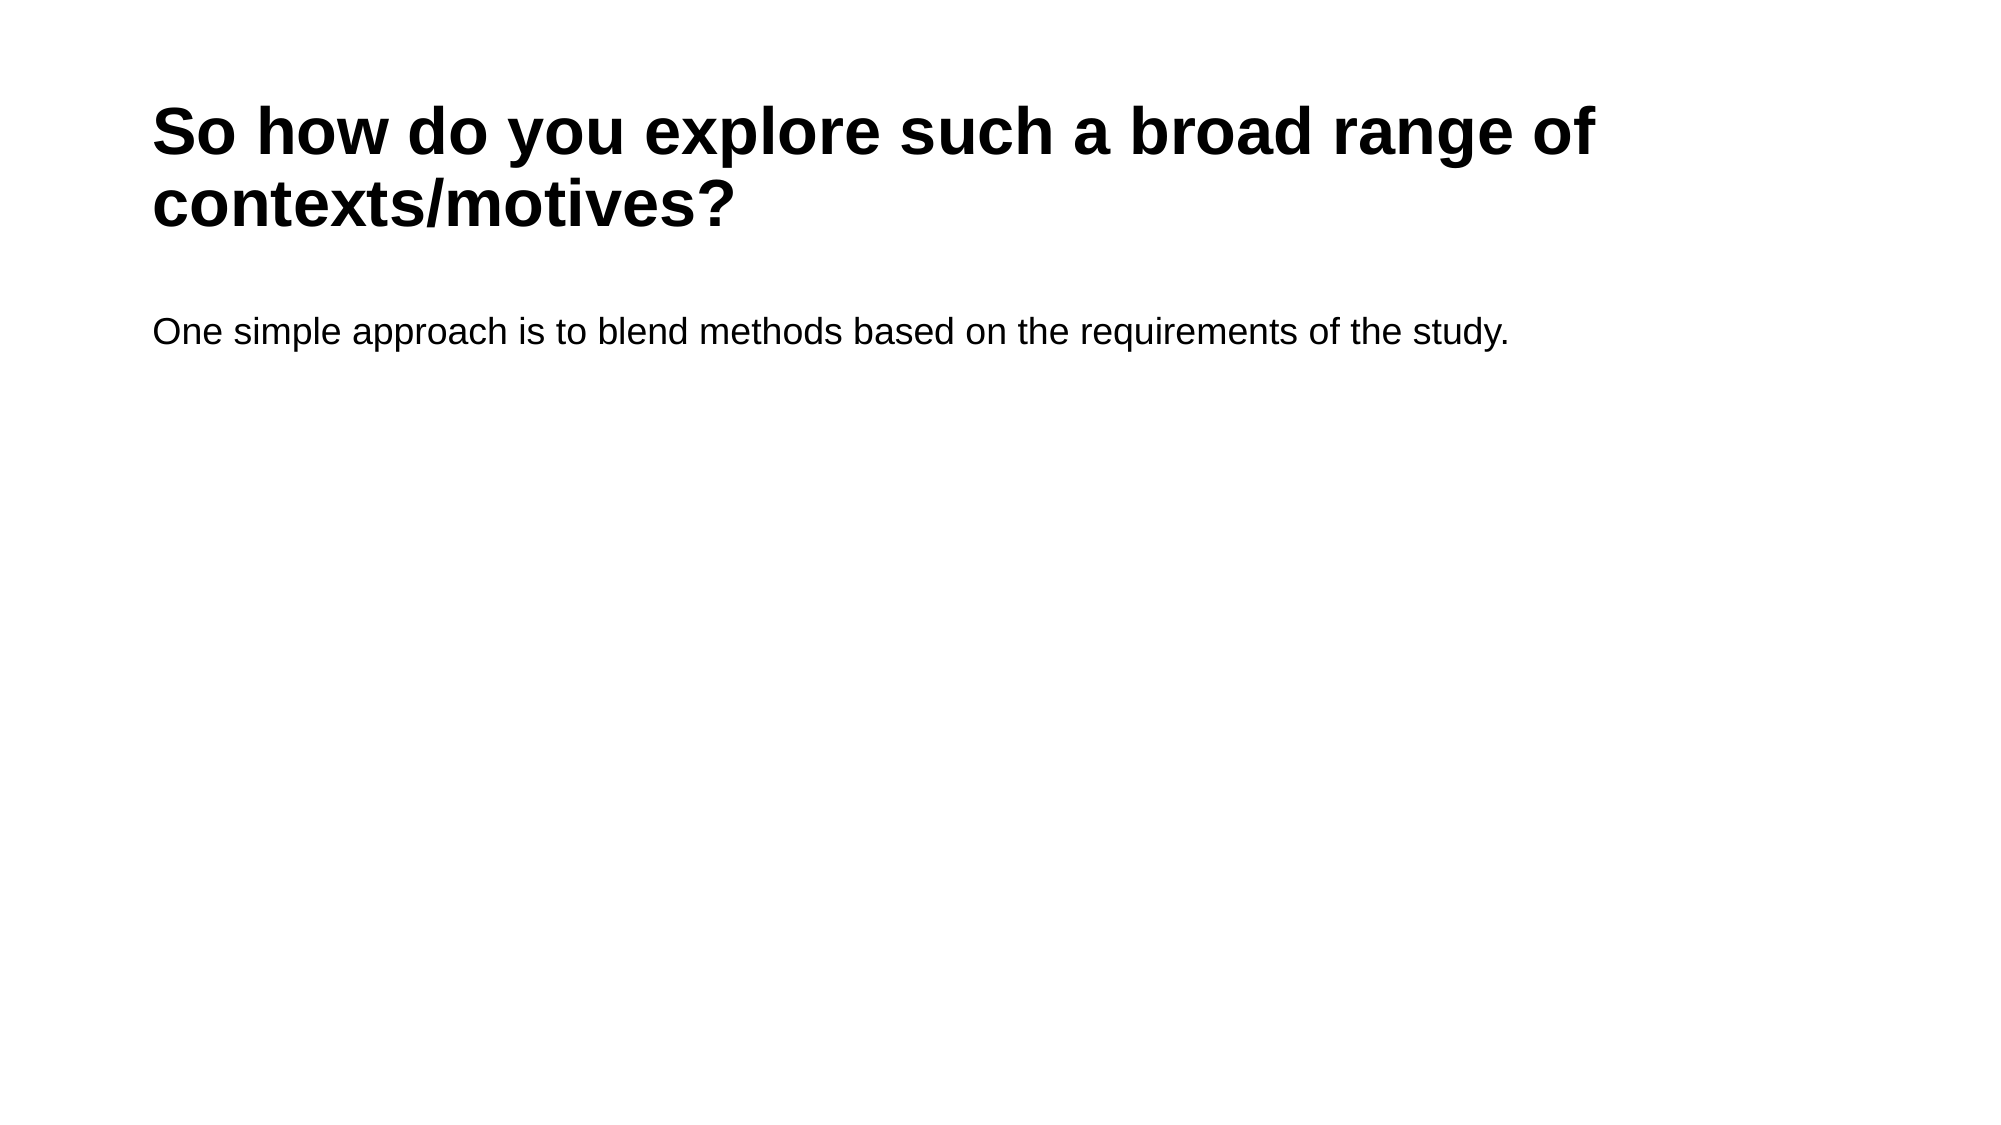

# So how do you explore such a broad range of contexts/motives?
One simple approach is to blend methods based on the requirements of the study.